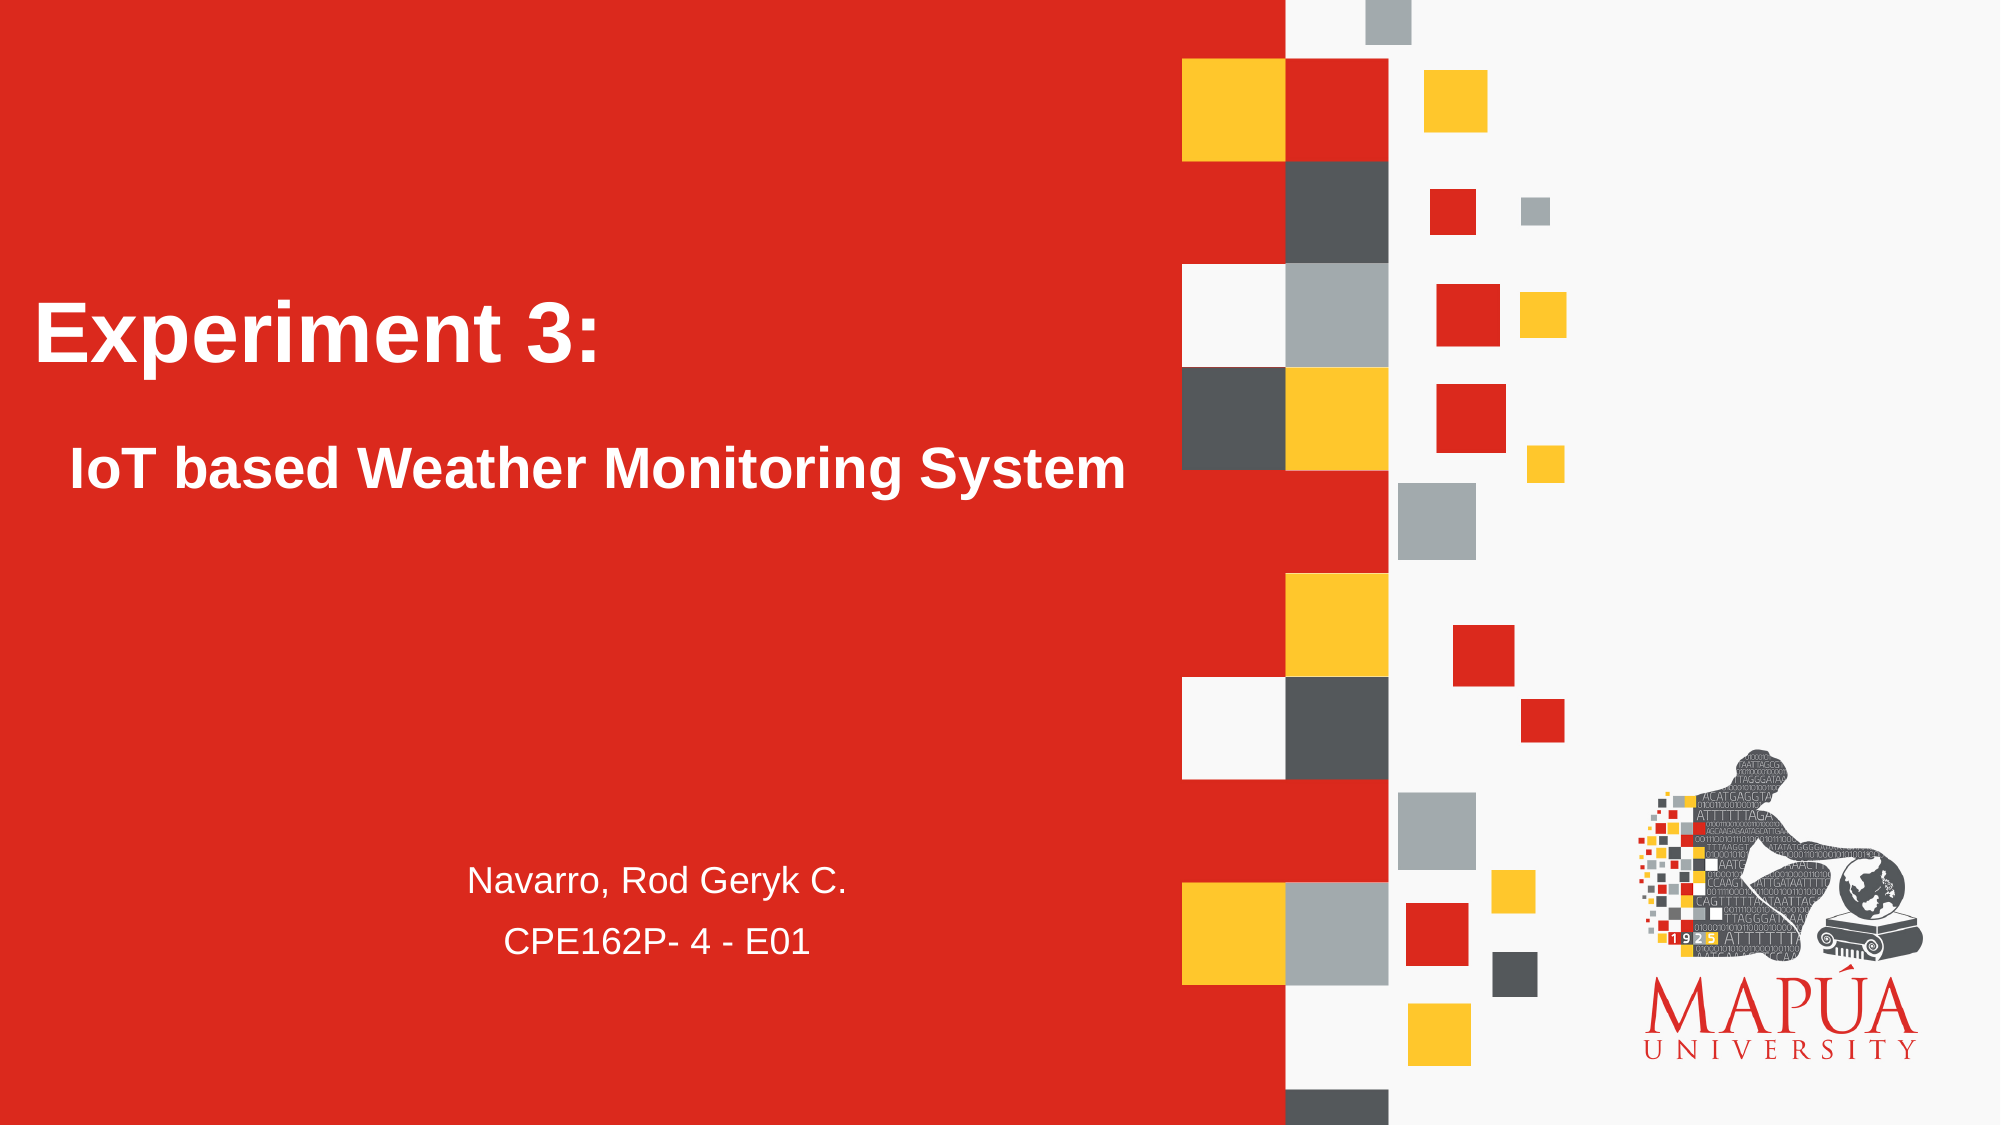

Experiment 3:
# IoT based Weather Monitoring System
Navarro, Rod Geryk C.
CPE162P- 4 - E01